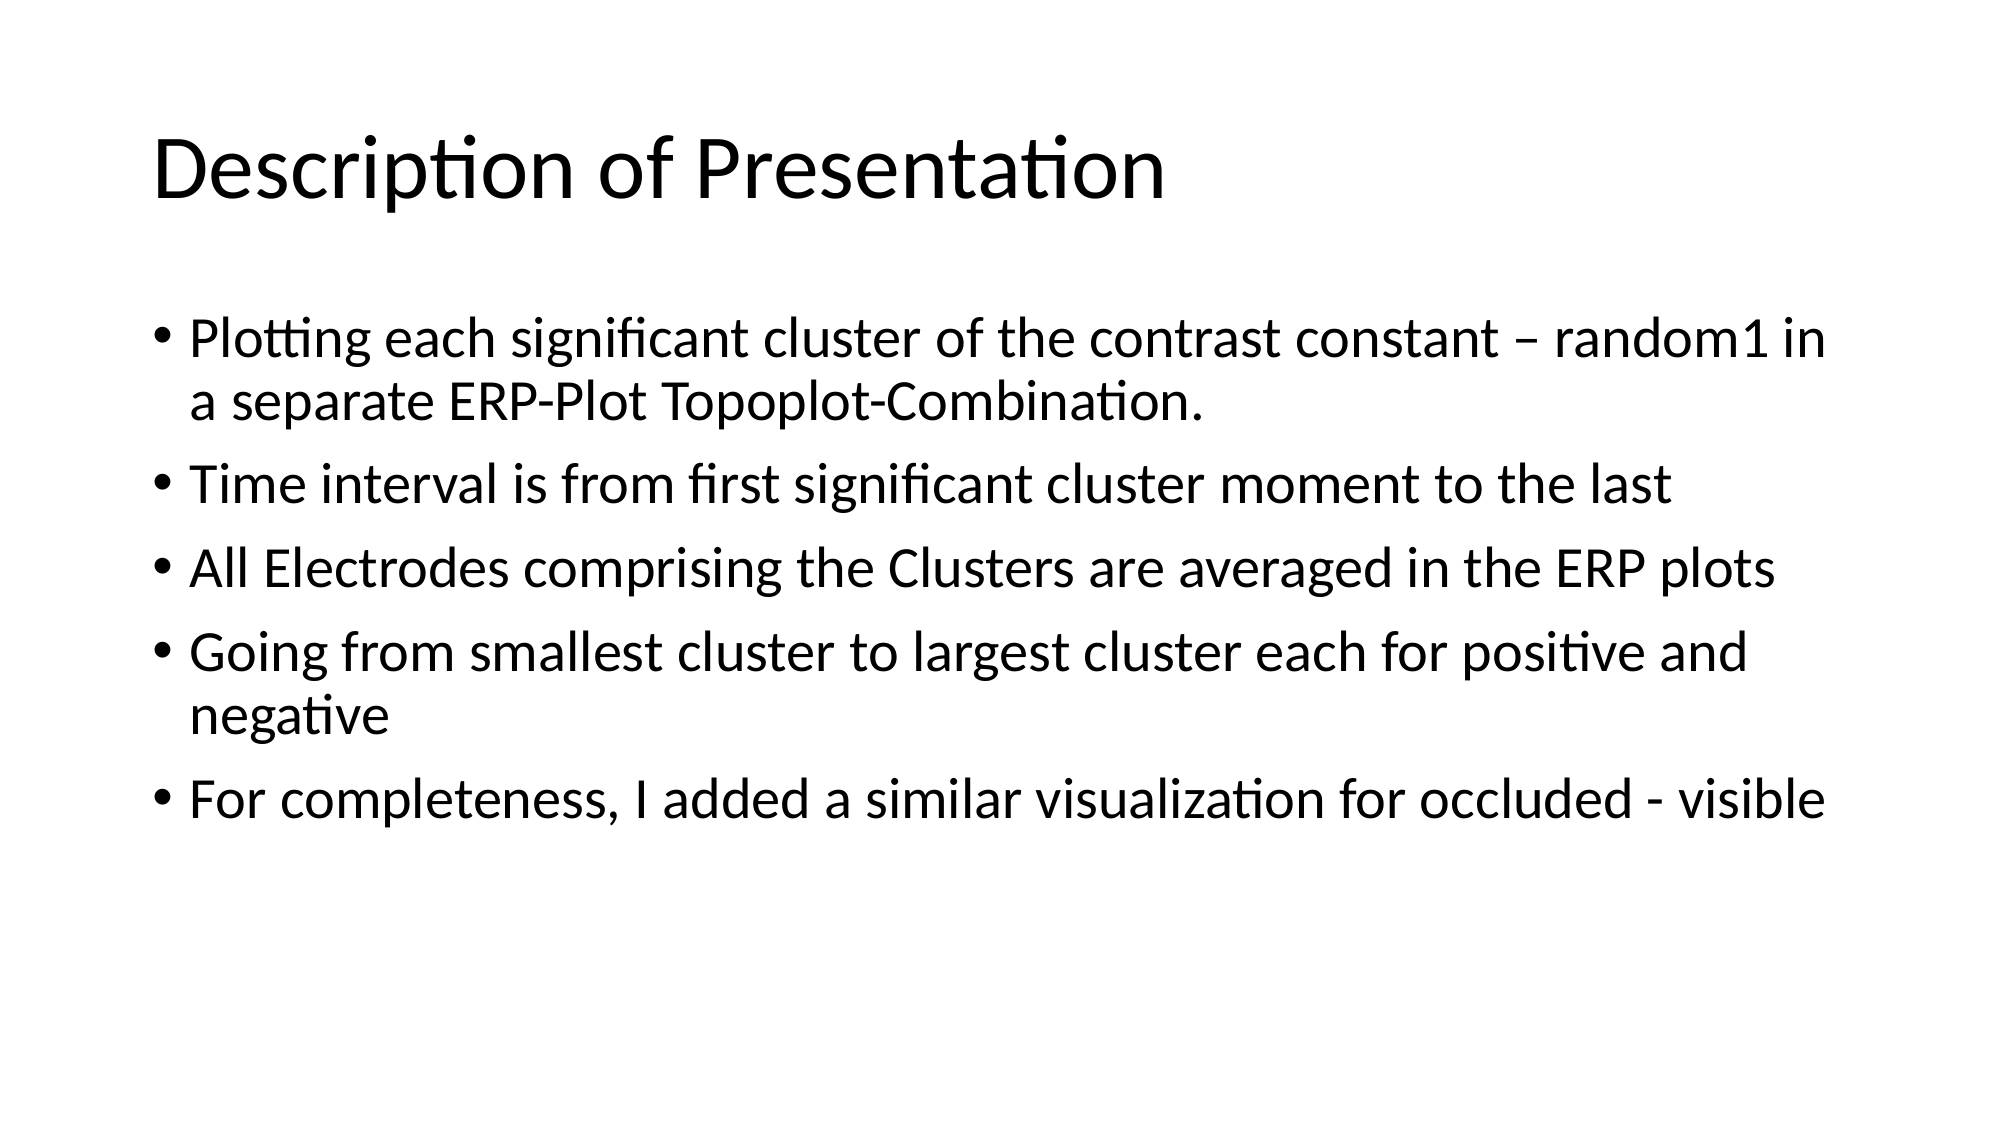

# Description of Presentation
Plotting each significant cluster of the contrast constant – random1 in a separate ERP-Plot Topoplot-Combination.
Time interval is from first significant cluster moment to the last
All Electrodes comprising the Clusters are averaged in the ERP plots
Going from smallest cluster to largest cluster each for positive and negative
For completeness, I added a similar visualization for occluded - visible